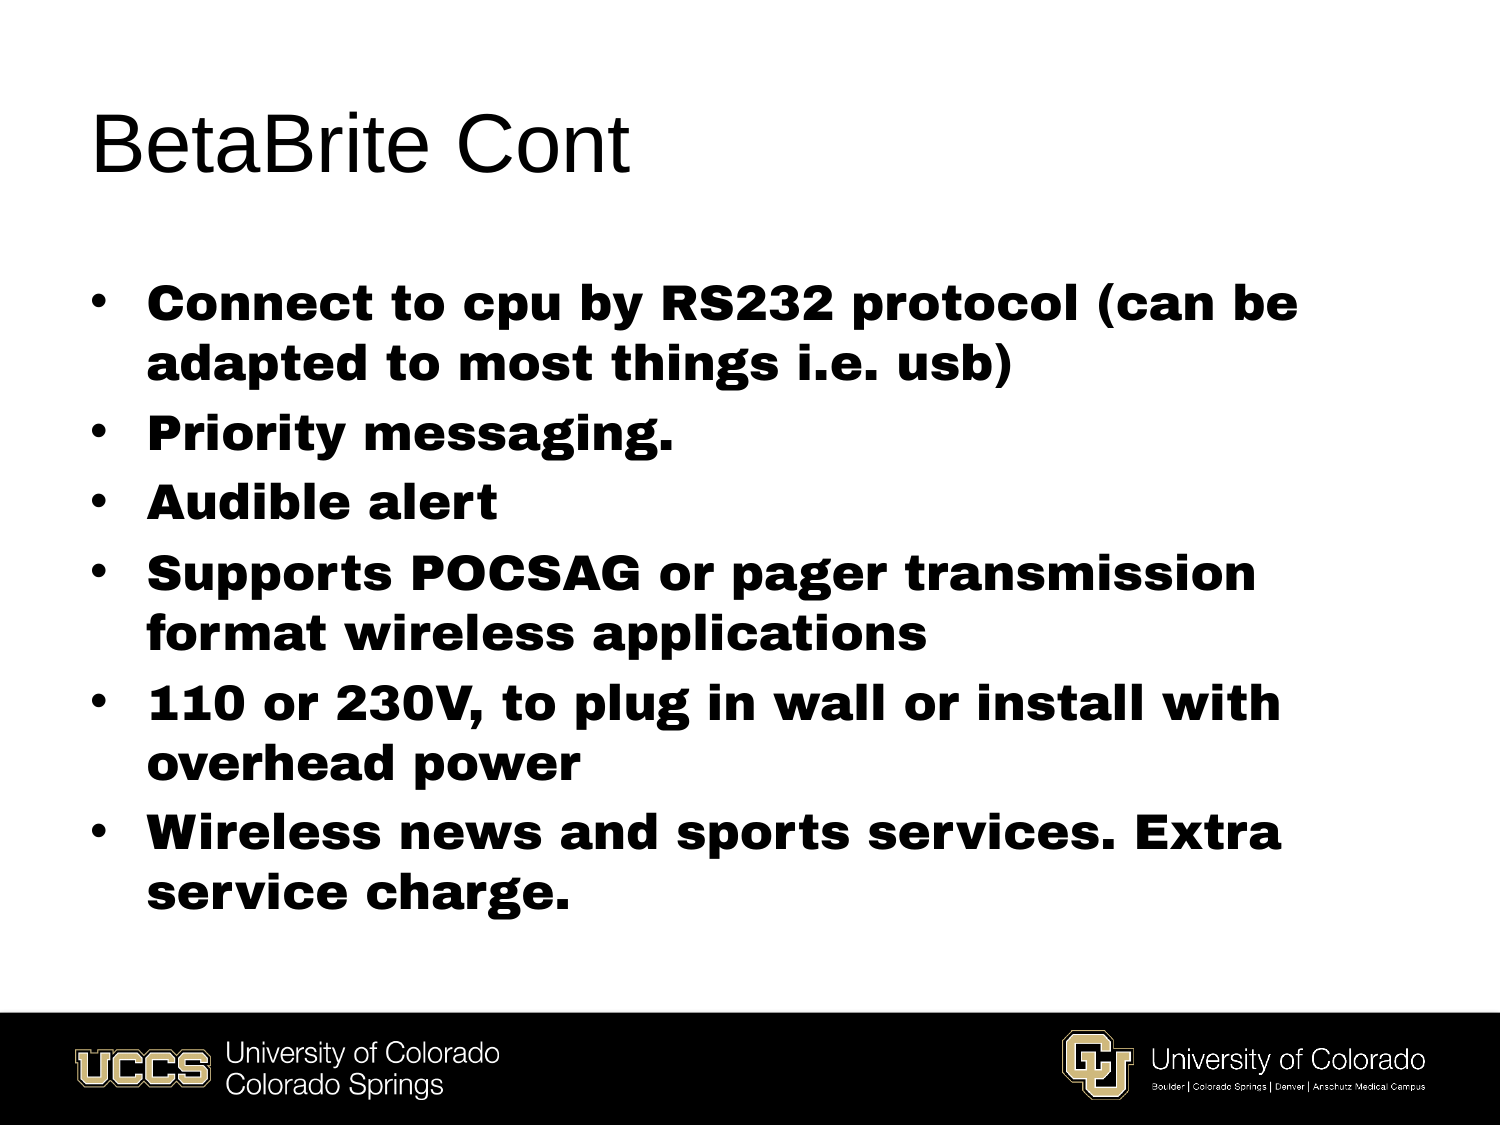

# BetaBrite Cont
Connect to cpu by RS232 protocol (can be adapted to most things i.e. usb)
Priority messaging.
Audible alert
Supports POCSAG or pager transmission format wireless applications
110 or 230V, to plug in wall or install with overhead power
Wireless news and sports services. Extra service charge.